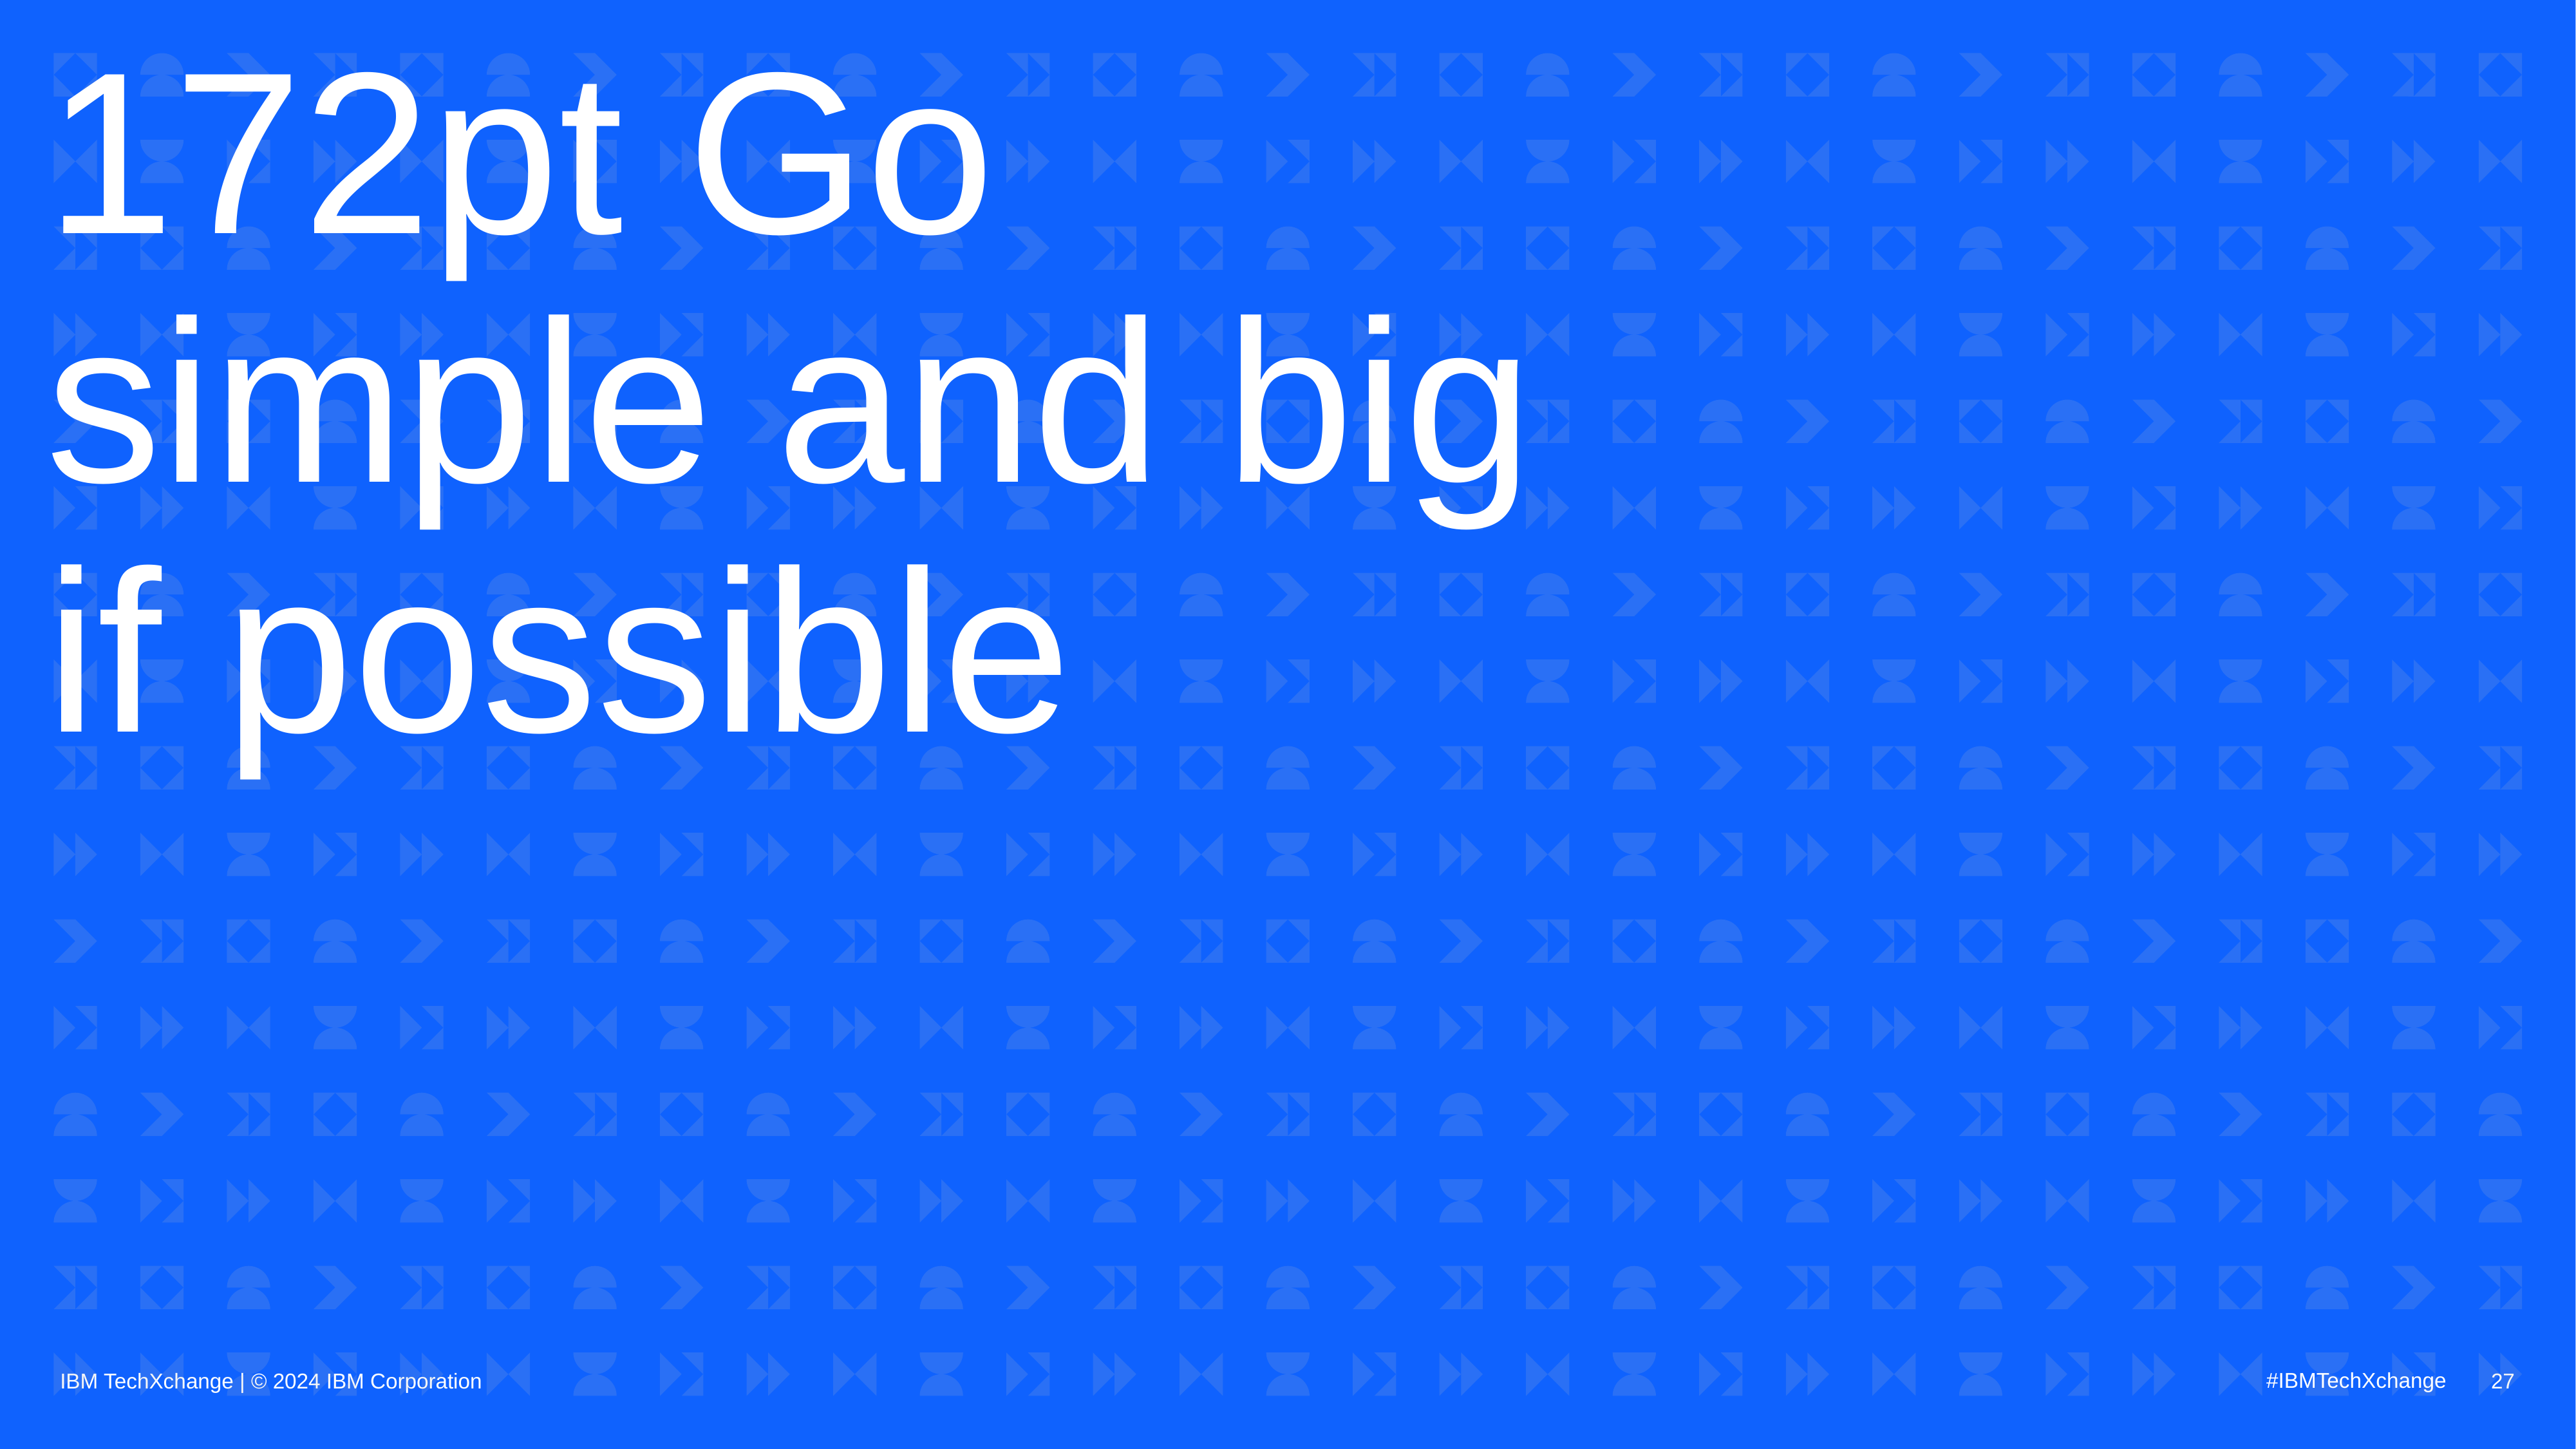

# 172pt Go simple and big if possible
IBM TechXchange | © 2024 IBM Corporation
27